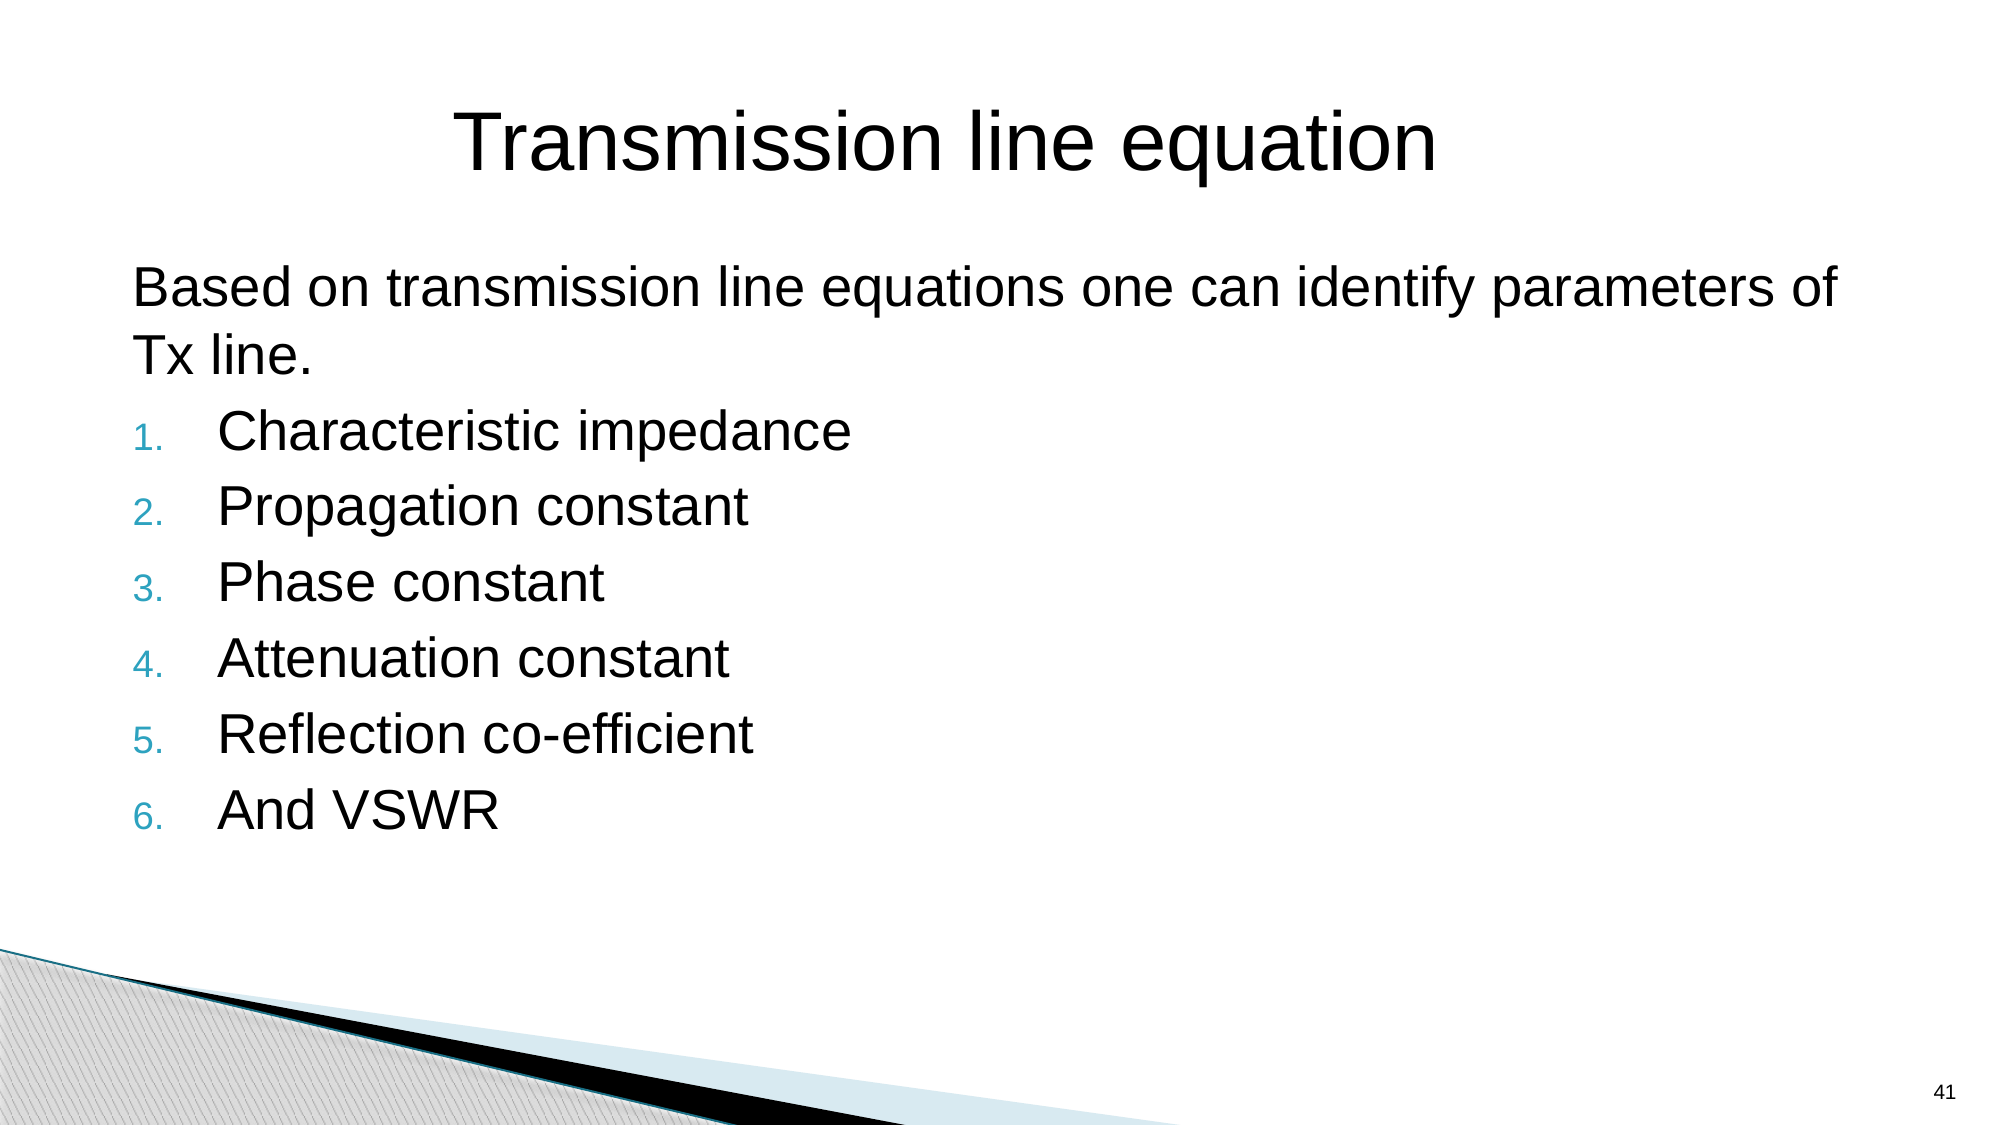

Transmission line equation
Based on transmission line equations one can identify parameters of Tx line.
Characteristic impedance
Propagation constant
Phase constant
Attenuation constant
Reflection co-efficient
And VSWR
41